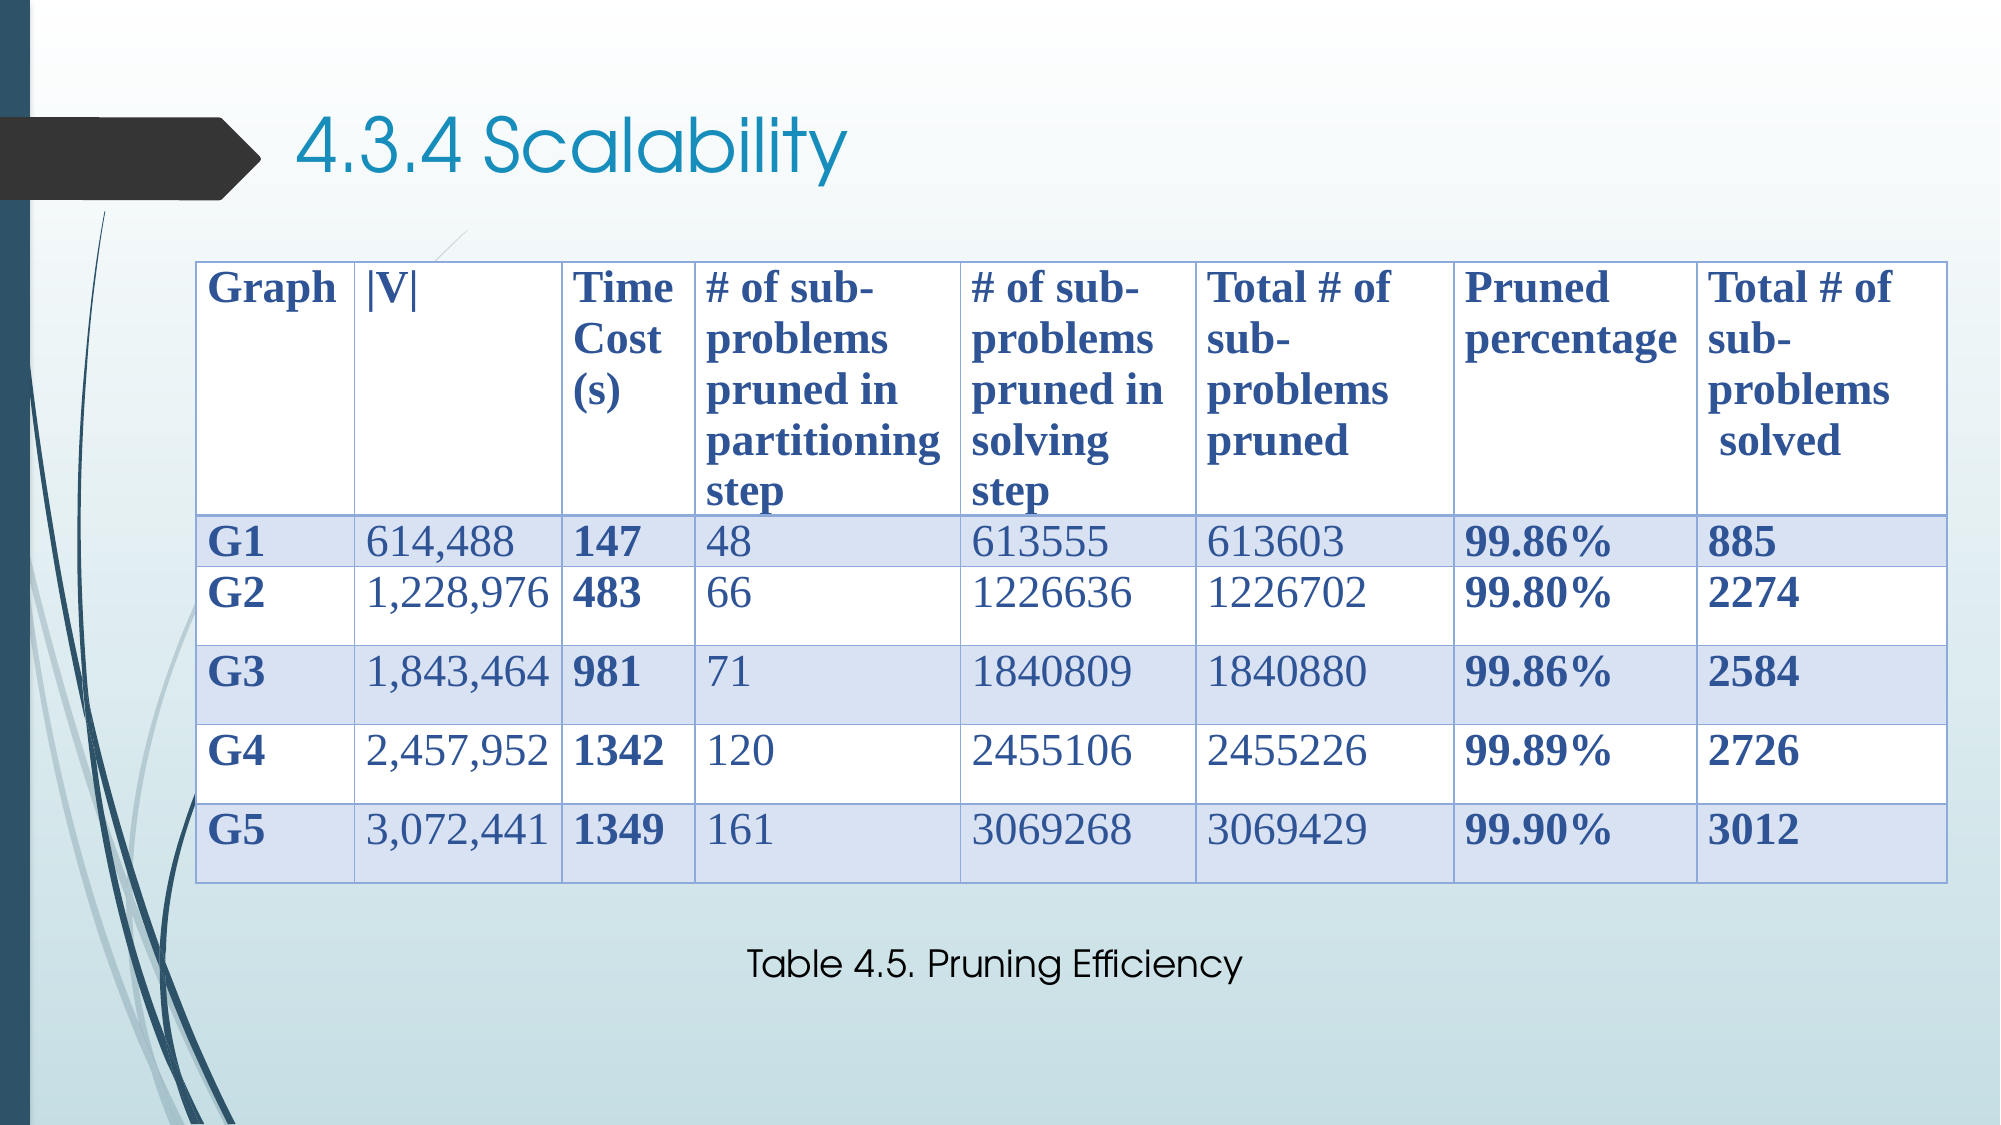

# 4.3.4 Scalability
| Graph | |V| | Time Cost (s) | # of sub-problems pruned in partitioning step | # of sub-problems pruned in solving step | Total # of sub-problems pruned | Pruned percentage | Total # of sub-problems solved |
| --- | --- | --- | --- | --- | --- | --- | --- |
| G1 | 614,488 | 147 | 48 | 613555 | 613603 | 99.86% | 885 |
| G2 | 1,228,976 | 483 | 66 | 1226636 | 1226702 | 99.80% | 2274 |
| G3 | 1,843,464 | 981 | 71 | 1840809 | 1840880 | 99.86% | 2584 |
| G4 | 2,457,952 | 1342 | 120 | 2455106 | 2455226 | 99.89% | 2726 |
| G5 | 3,072,441 | 1349 | 161 | 3069268 | 3069429 | 99.90% | 3012 |
Table 4.5. Pruning Efficiency